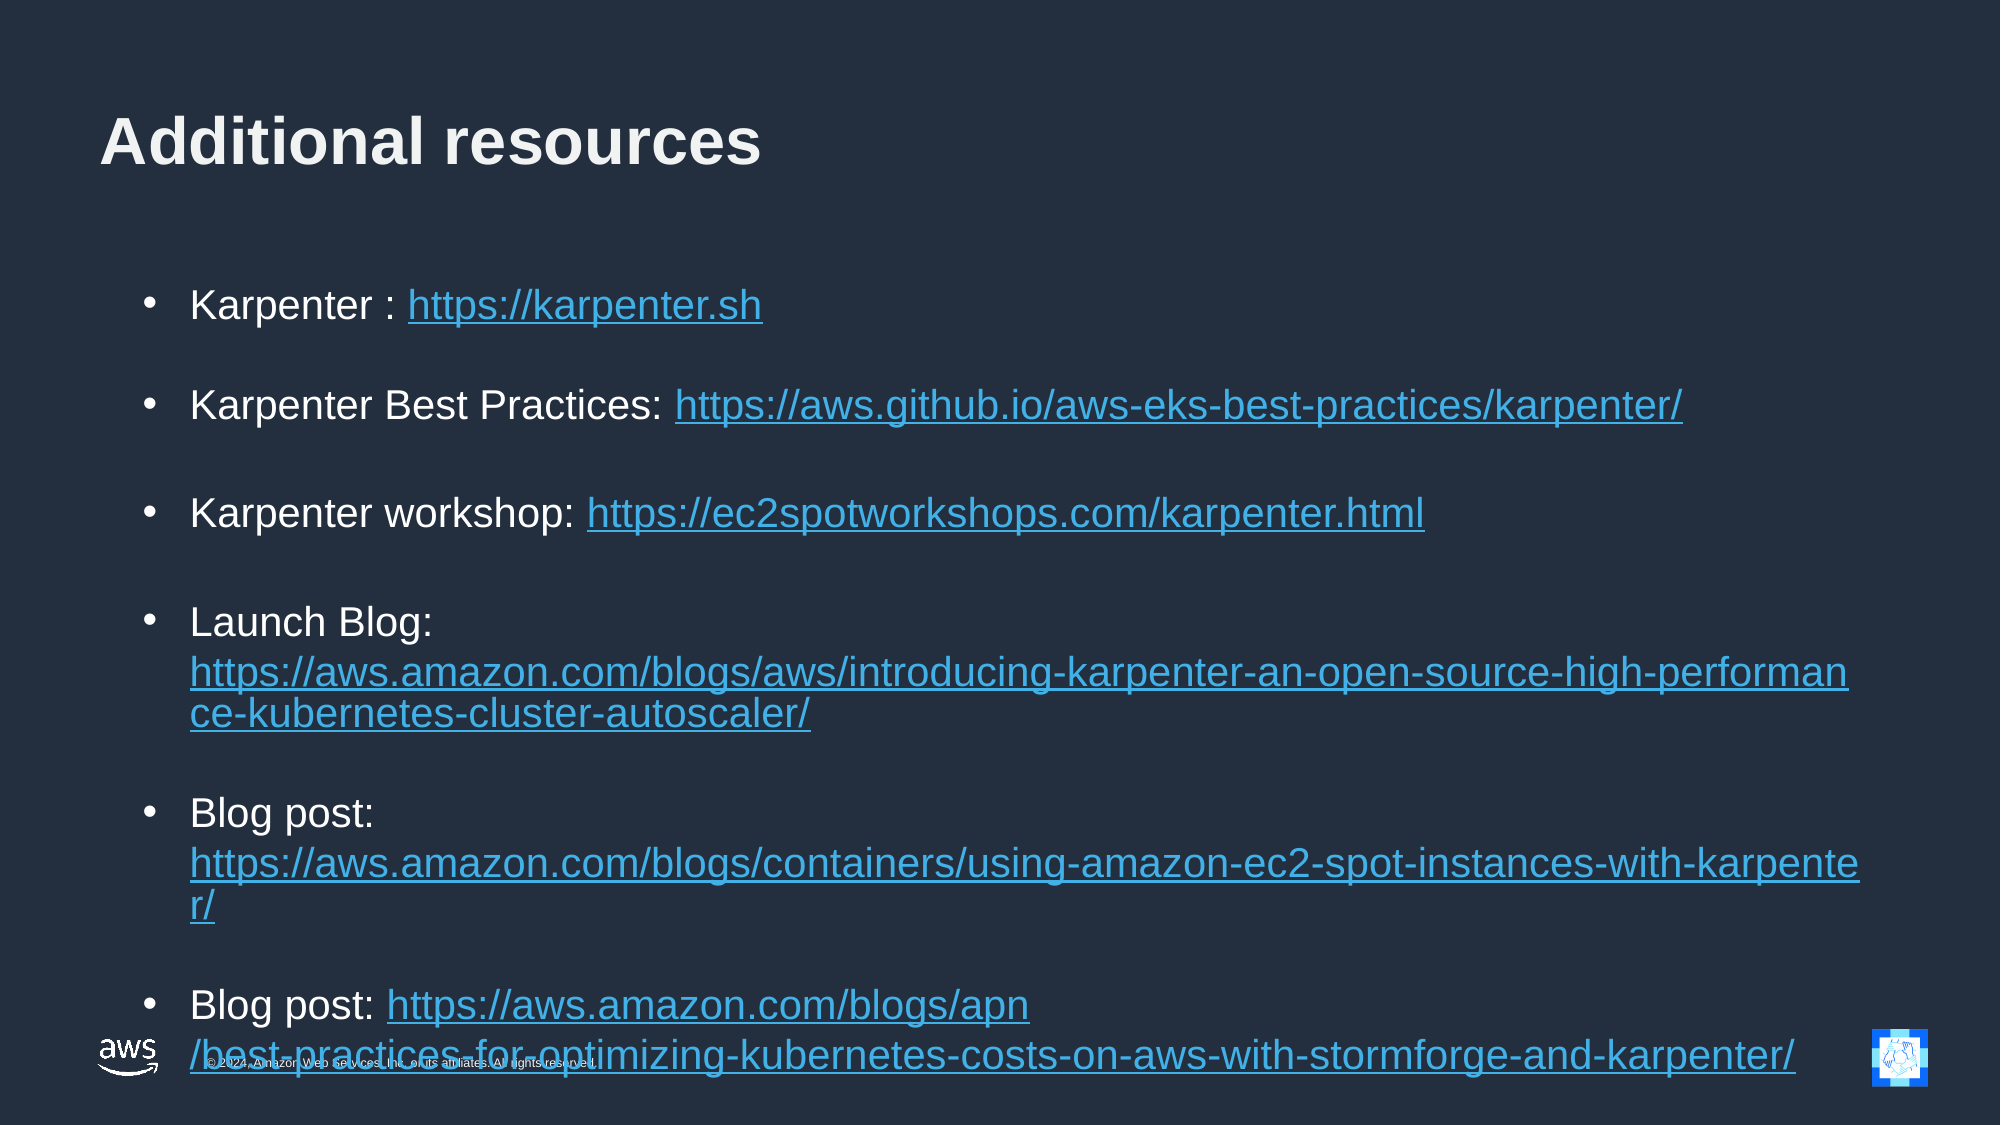

# Additional resources
Karpenter : https://karpenter.sh

Karpenter Best Practices: https://aws.github.io/aws-eks-best-practices/karpenter/

Karpenter workshop: https://ec2spotworkshops.com/karpenter.html

Launch Blog: https://aws.amazon.com/blogs/aws/introducing-karpenter-an-open-source-high-performance-kubernetes-cluster-autoscaler/

Blog post: https://aws.amazon.com/blogs/containers/using-amazon-ec2-spot-instances-with-karpenter/

Blog post: https://aws.amazon.com/blogs/apn/best-practices-for-optimizing-kubernetes-costs-on-aws-with-stormforge-and-karpenter/